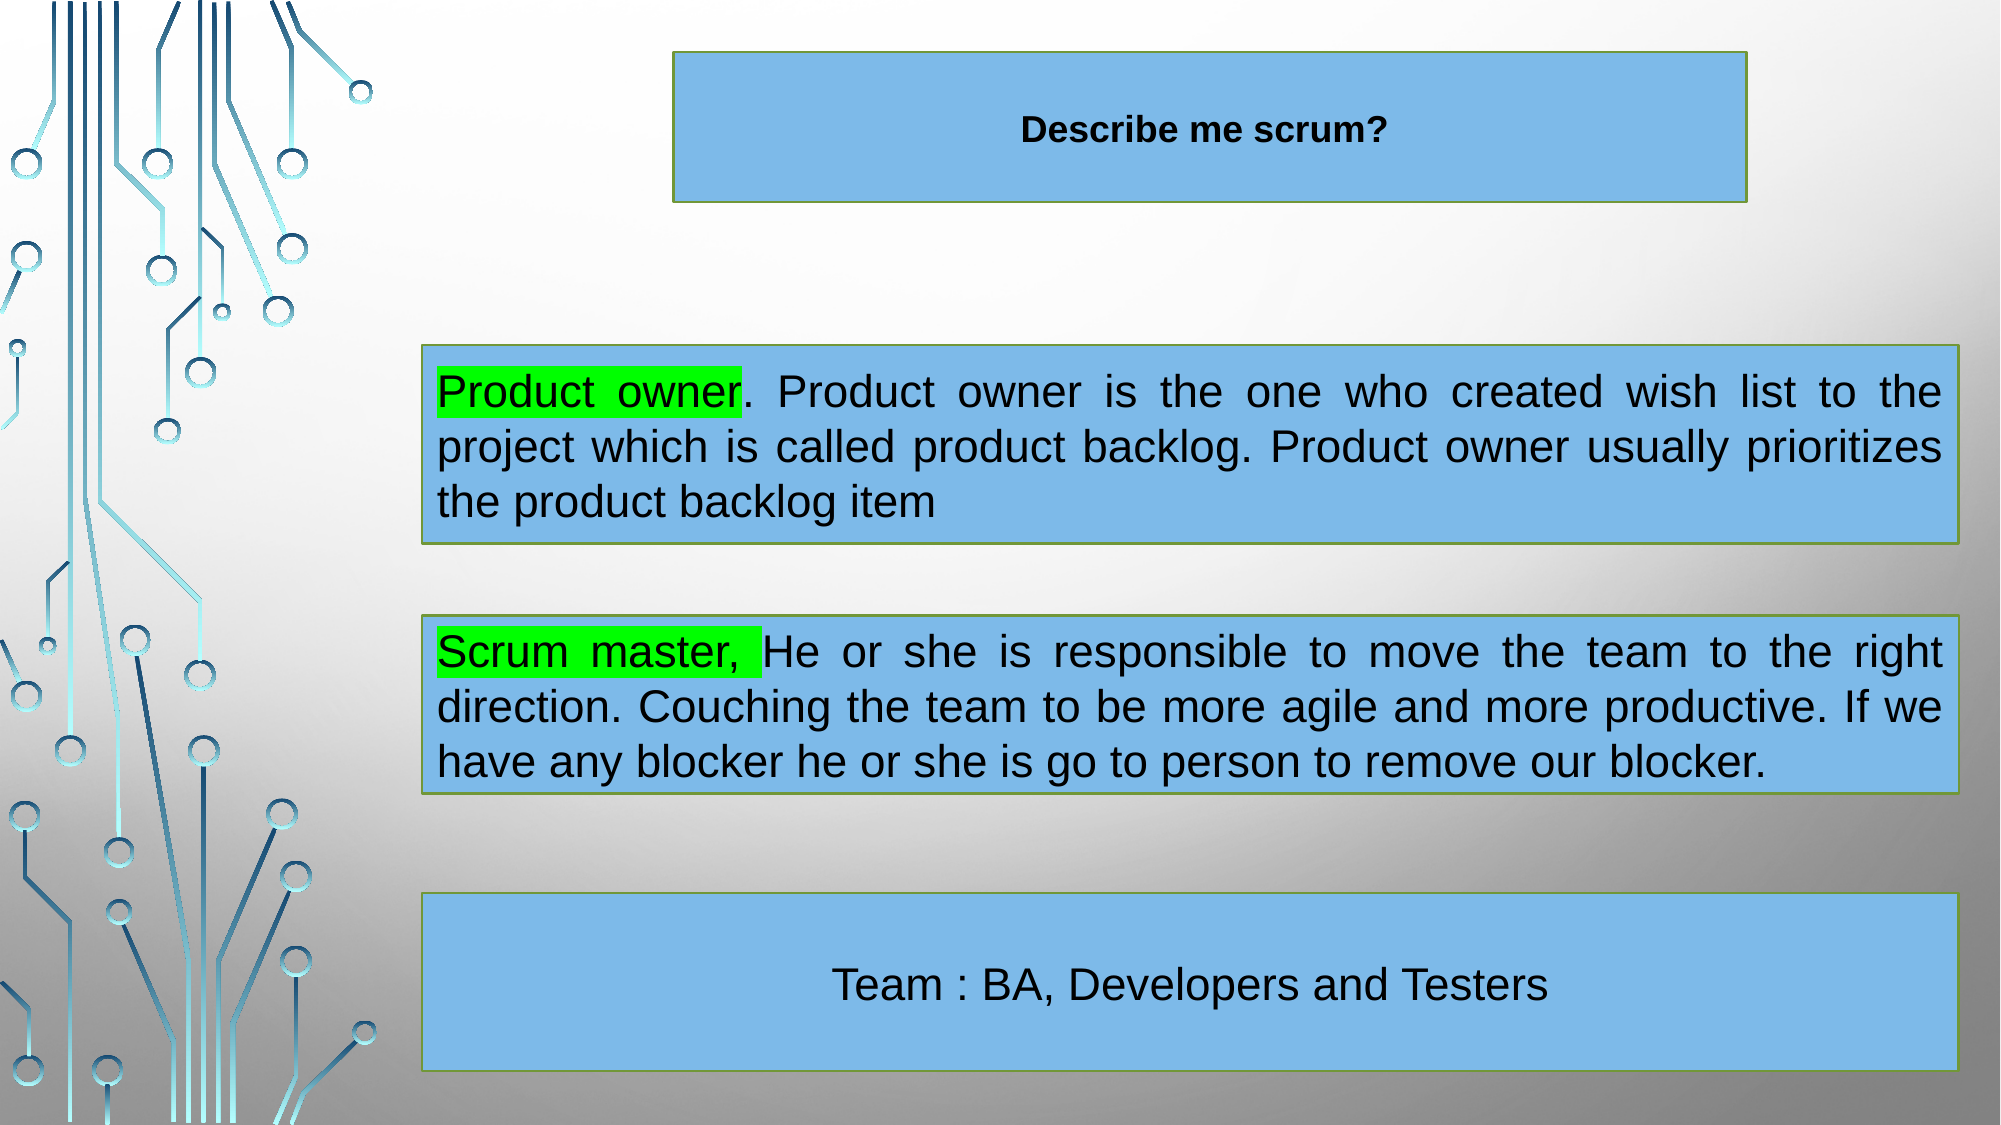

Describe me scrum?
Product owner. Product owner is the one who created wish list to the project which is called product backlog. Product owner usually prioritizes the product backlog item
Scrum master, He or she is responsible to move the team to the right direction. Couching the team to be more agile and more productive. If we have any blocker he or she is go to person to remove our blocker.
Team : BA, Developers and Testers